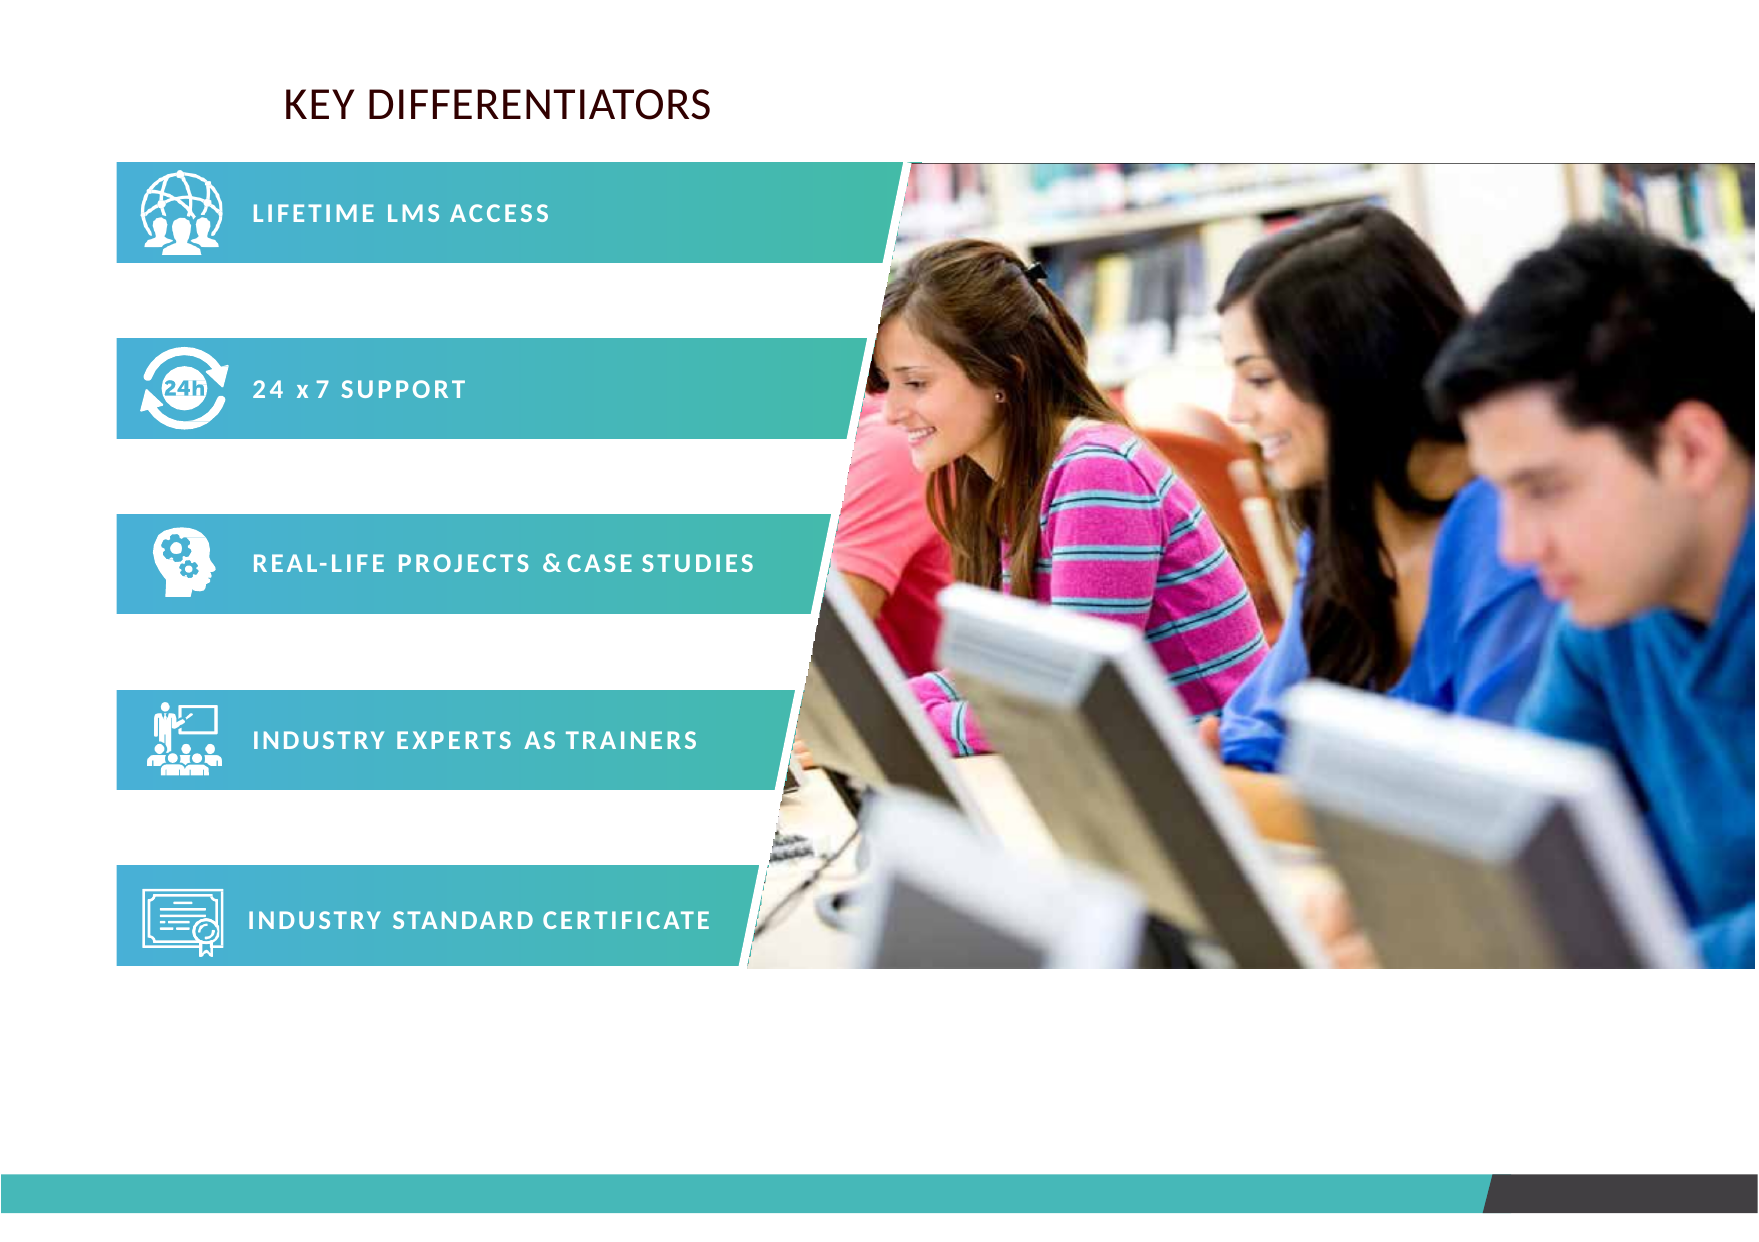

# KEY DIFFERENTIATORS

LIFETIME LMS ACCESS

24 x 7 SUPPORT

REAL-LIFE PROJECTS & CASE STUDIES

INDUSTRY EXPERTS AS TRAINERS

INDUSTRY STANDARD CERTIFICATE